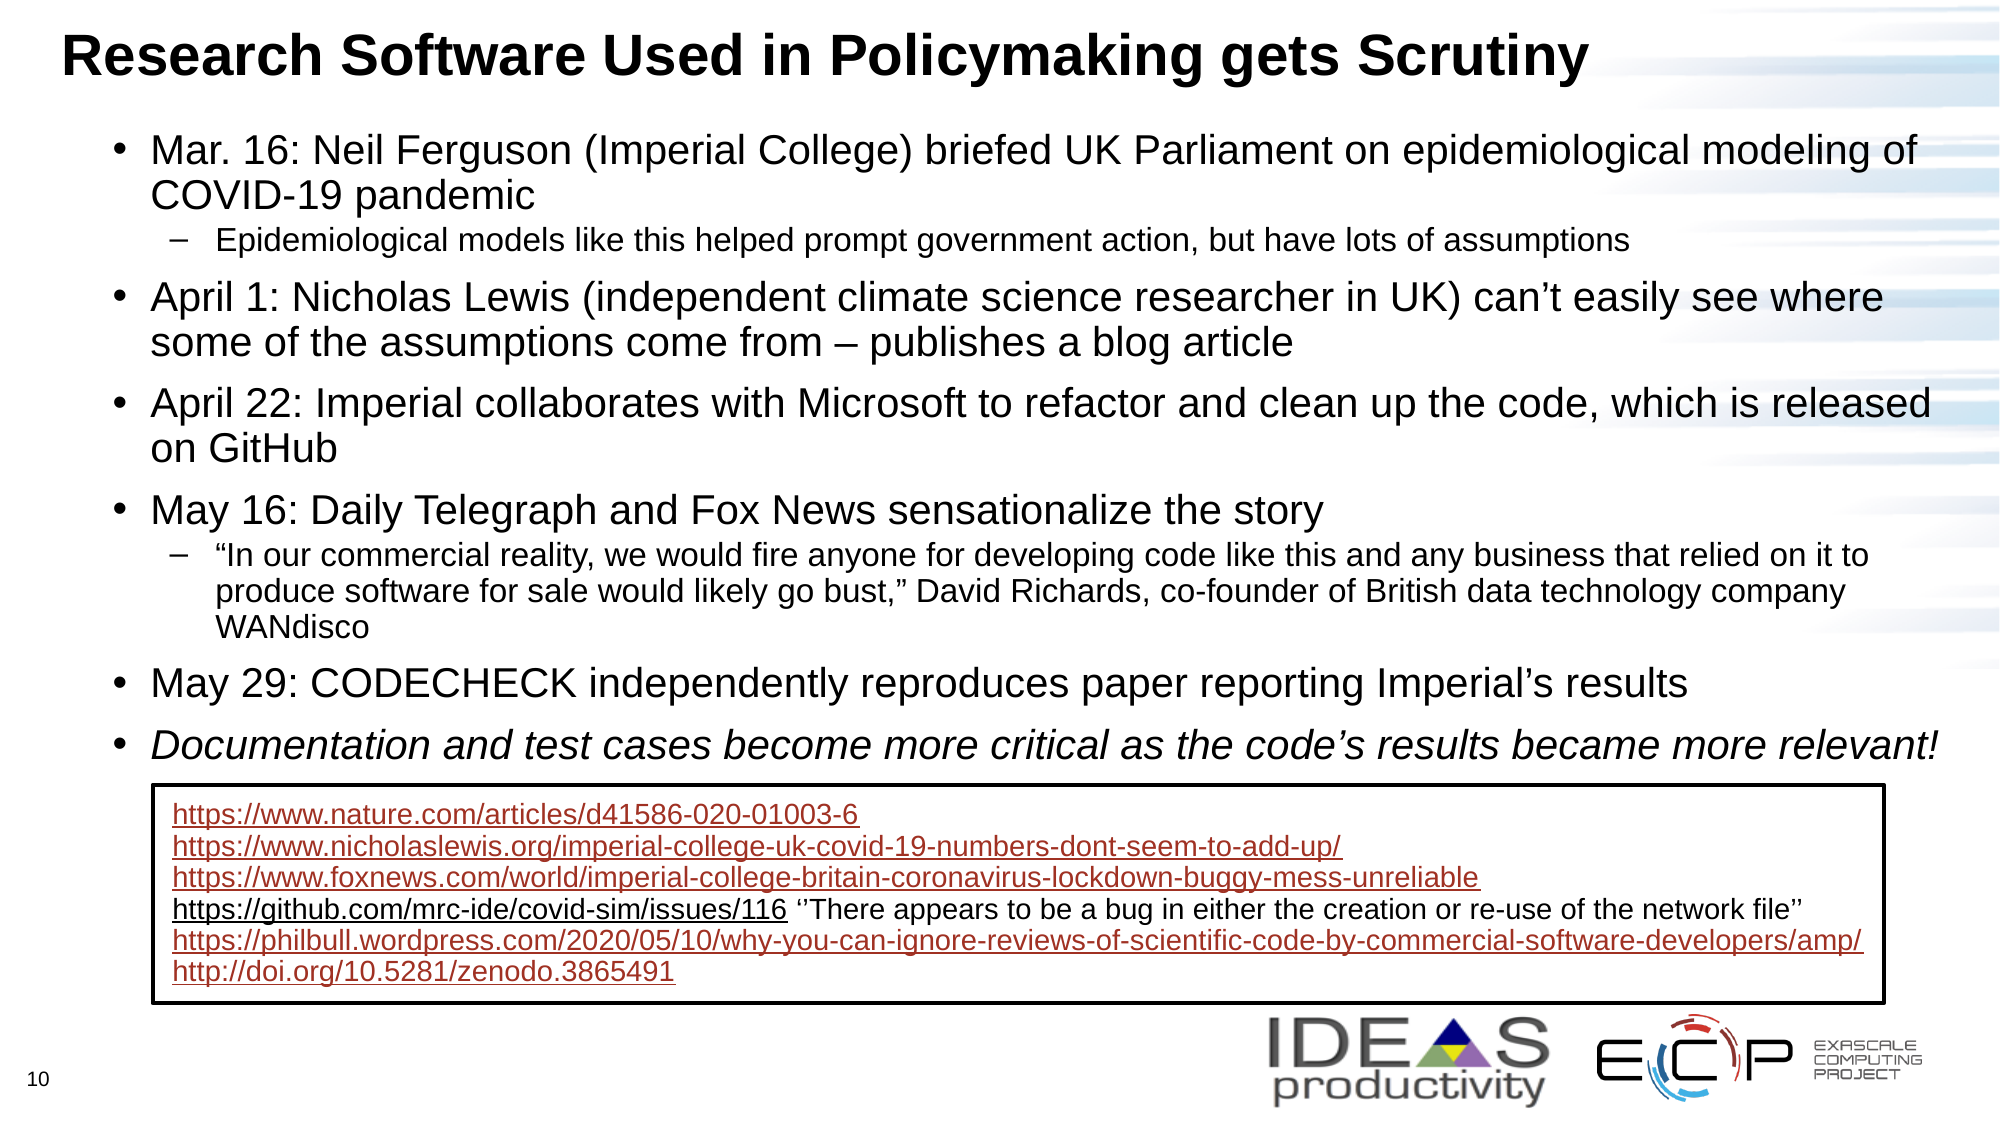

# Research Software Used in Policymaking gets Scrutiny
Mar. 16: Neil Ferguson (Imperial College) briefed UK Parliament on epidemiological modeling of COVID-19 pandemic
Epidemiological models like this helped prompt government action, but have lots of assumptions
April 1: Nicholas Lewis (independent climate science researcher in UK) can’t easily see where some of the assumptions come from – publishes a blog article
April 22: Imperial collaborates with Microsoft to refactor and clean up the code, which is released on GitHub
May 16: Daily Telegraph and Fox News sensationalize the story
“In our commercial reality, we would fire anyone for developing code like this and any business that relied on it to produce software for sale would likely go bust,” David Richards, co-founder of British data technology company WANdisco
May 29: CODECHECK independently reproduces paper reporting Imperial’s results
Documentation and test cases become more critical as the code’s results became more relevant!
https://www.nature.com/articles/d41586-020-01003-6
https://www.nicholaslewis.org/imperial-college-uk-covid-19-numbers-dont-seem-to-add-up/
https://www.foxnews.com/world/imperial-college-britain-coronavirus-lockdown-buggy-mess-unreliable
https://github.com/mrc-ide/covid-sim/issues/116 ‘’There appears to be a bug in either the creation or re-use of the network file’’
https://philbull.wordpress.com/2020/05/10/why-you-can-ignore-reviews-of-scientific-code-by-commercial-software-developers/amp/
http://doi.org/10.5281/zenodo.3865491